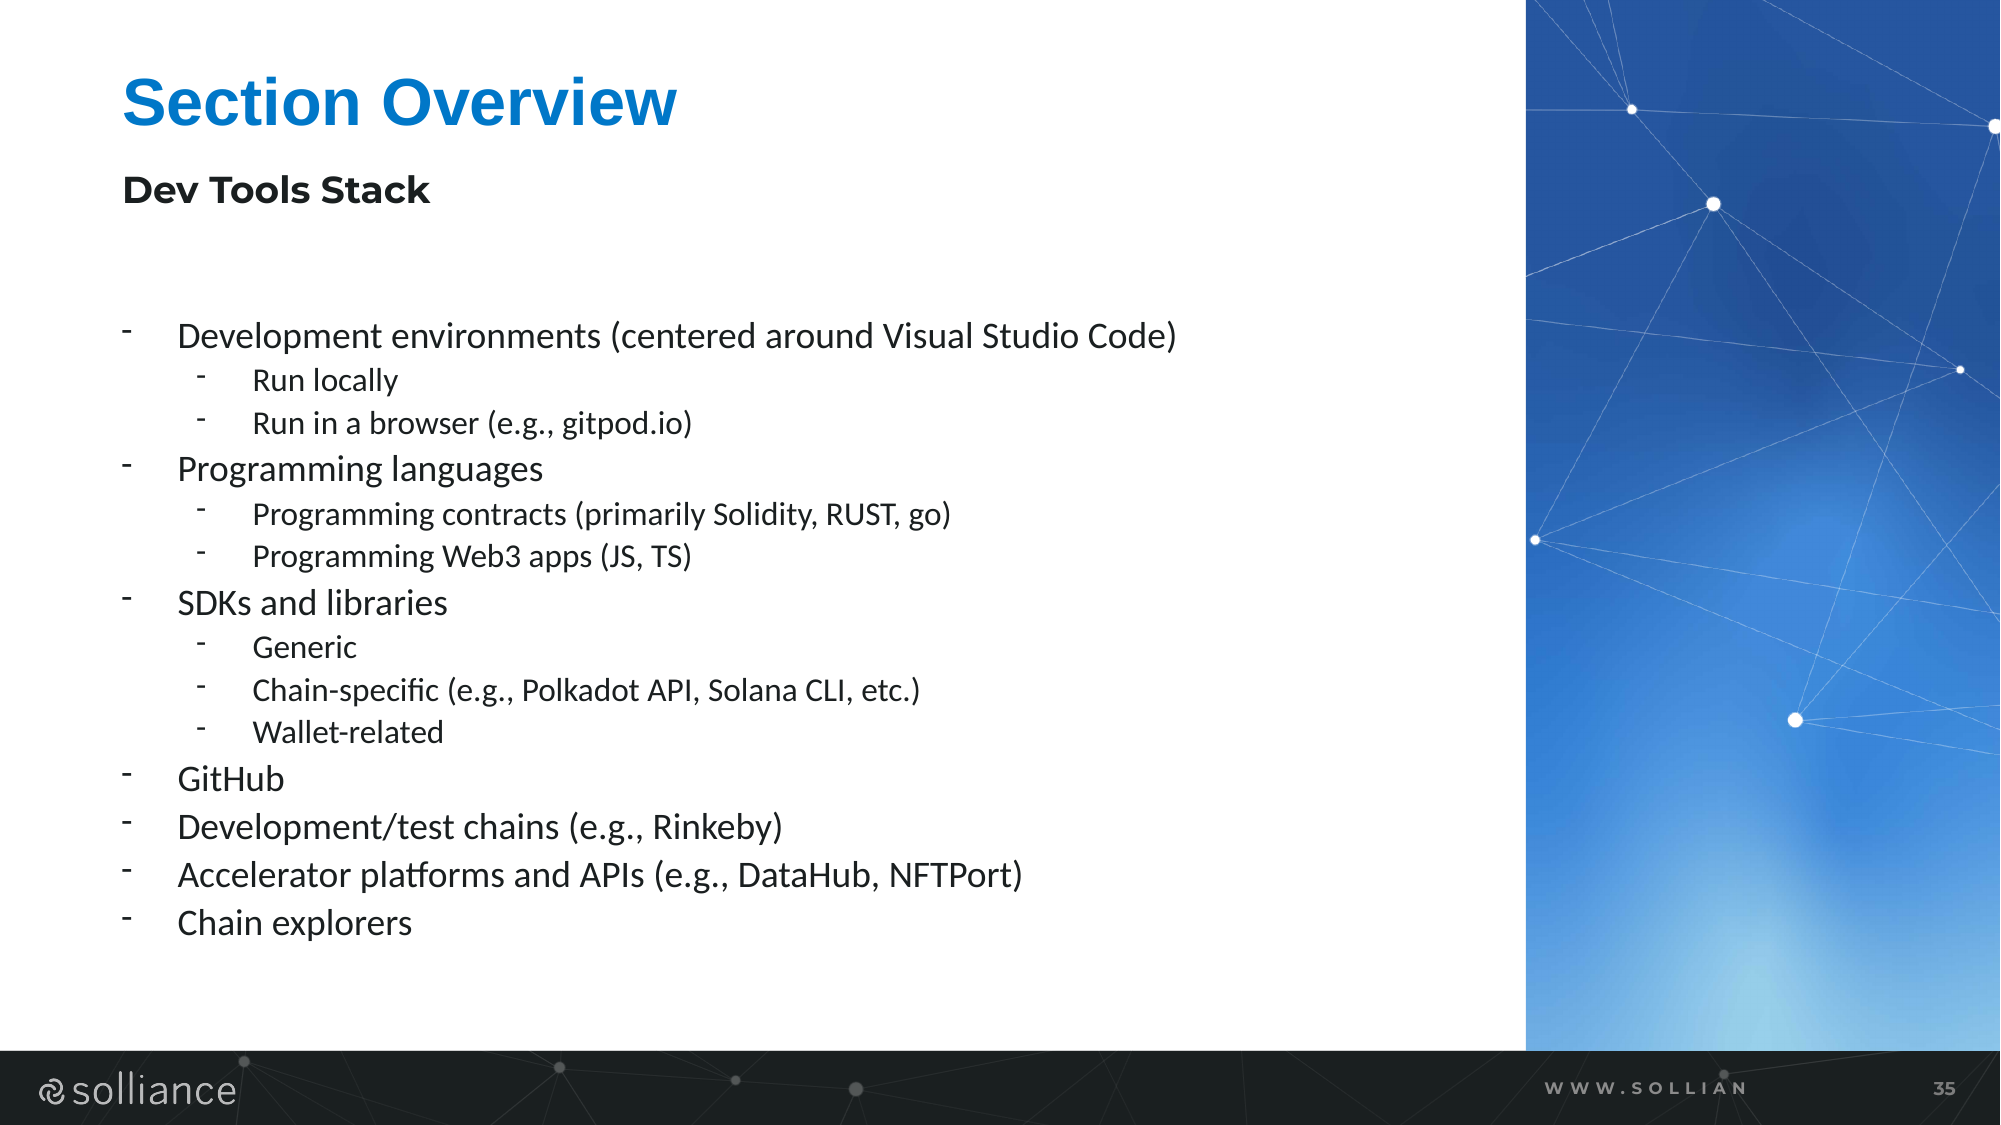

# Section Overview
Dev Tools Stack
Development environments (centered around Visual Studio Code)
Run locally
Run in a browser (e.g., gitpod.io)
Programming languages
Programming contracts (primarily Solidity, RUST, go)
Programming Web3 apps (JS, TS)
SDKs and libraries
Generic
Chain-specific (e.g., Polkadot API, Solana CLI, etc.)
Wallet-related
GitHub
Development/test chains (e.g., Rinkeby)
Accelerator platforms and APIs (e.g., DataHub, NFTPort)
Chain explorers

WWW.SOLLIANCE.NET
35